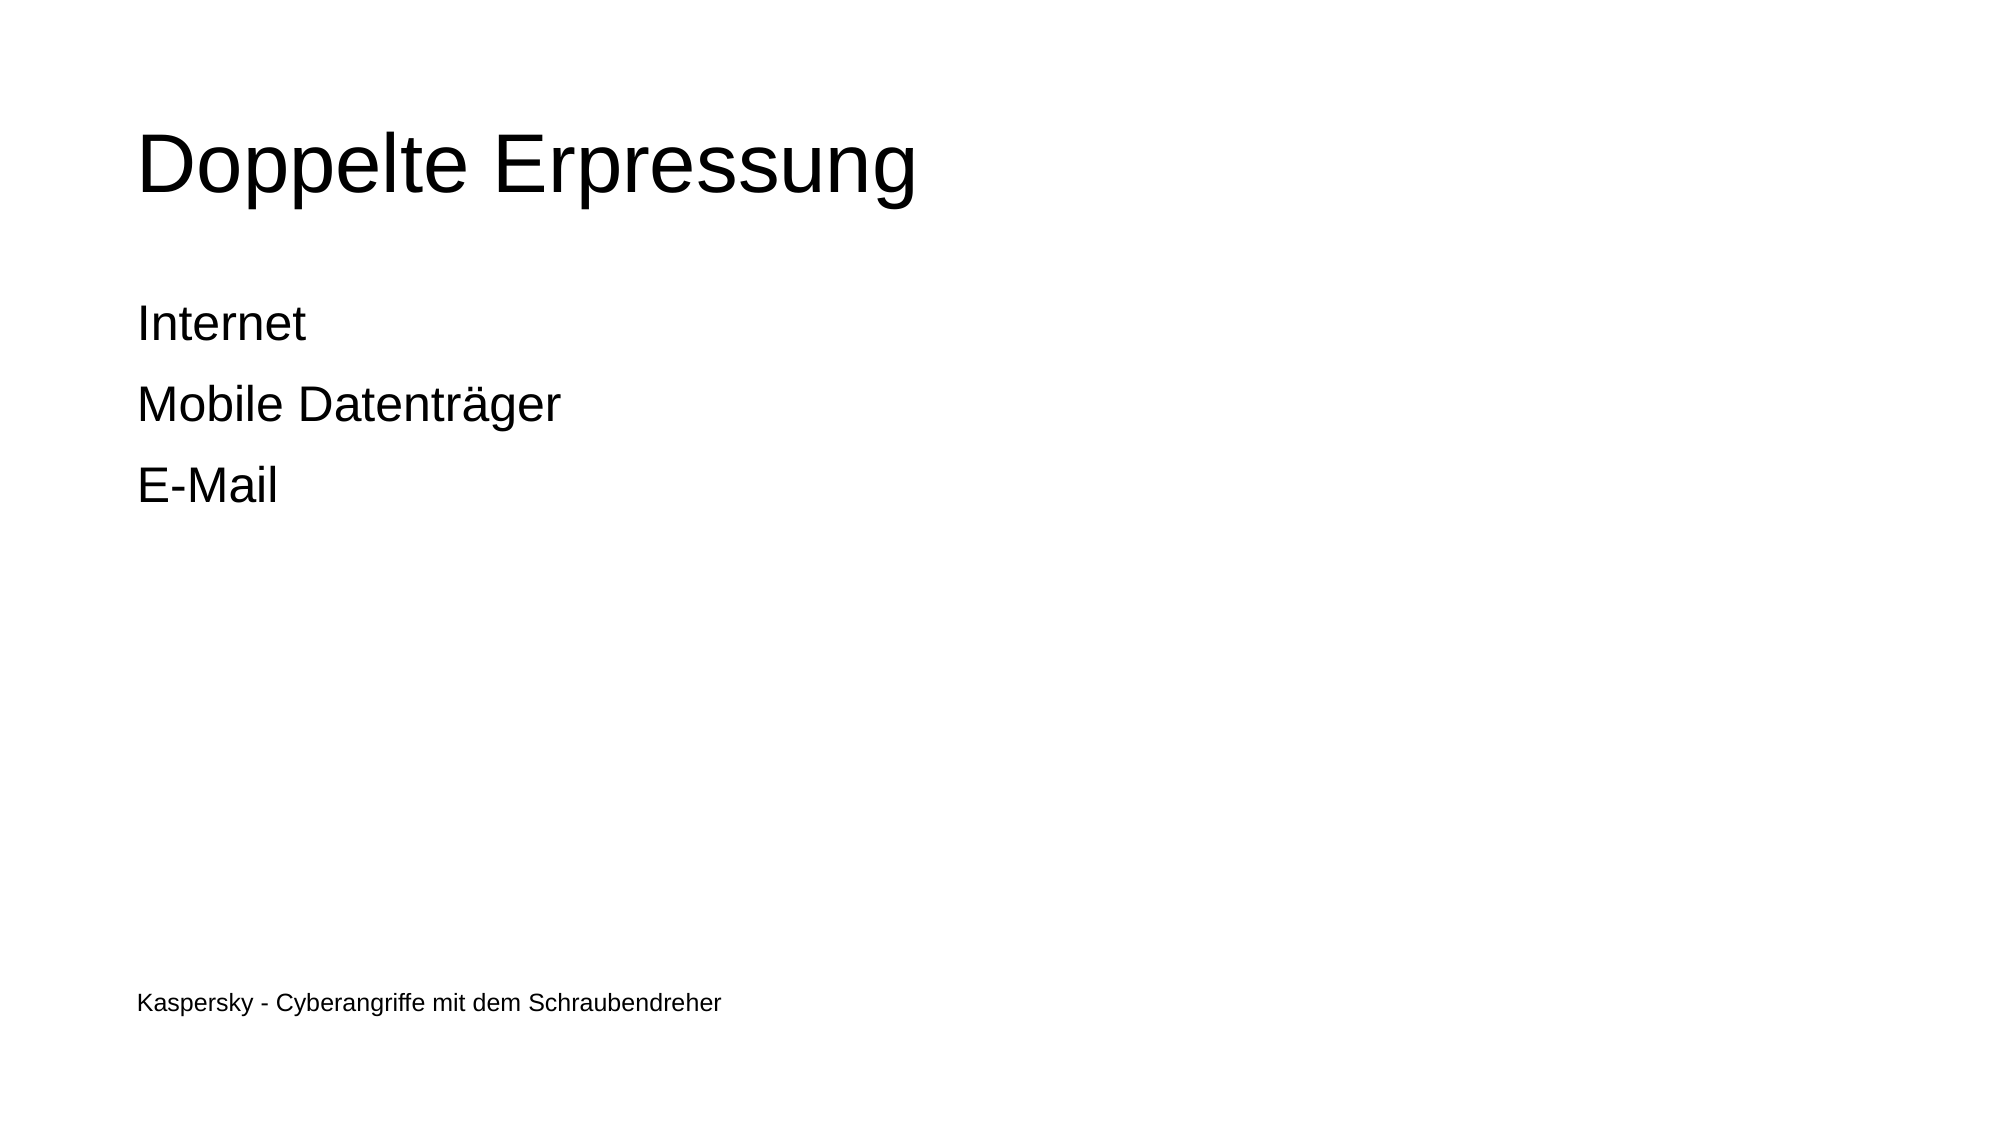

Doppelte Erpressung
Internet
Mobile Datenträger
E-Mail

Kaspersky - Cyberangriffe mit dem Schraubendreher